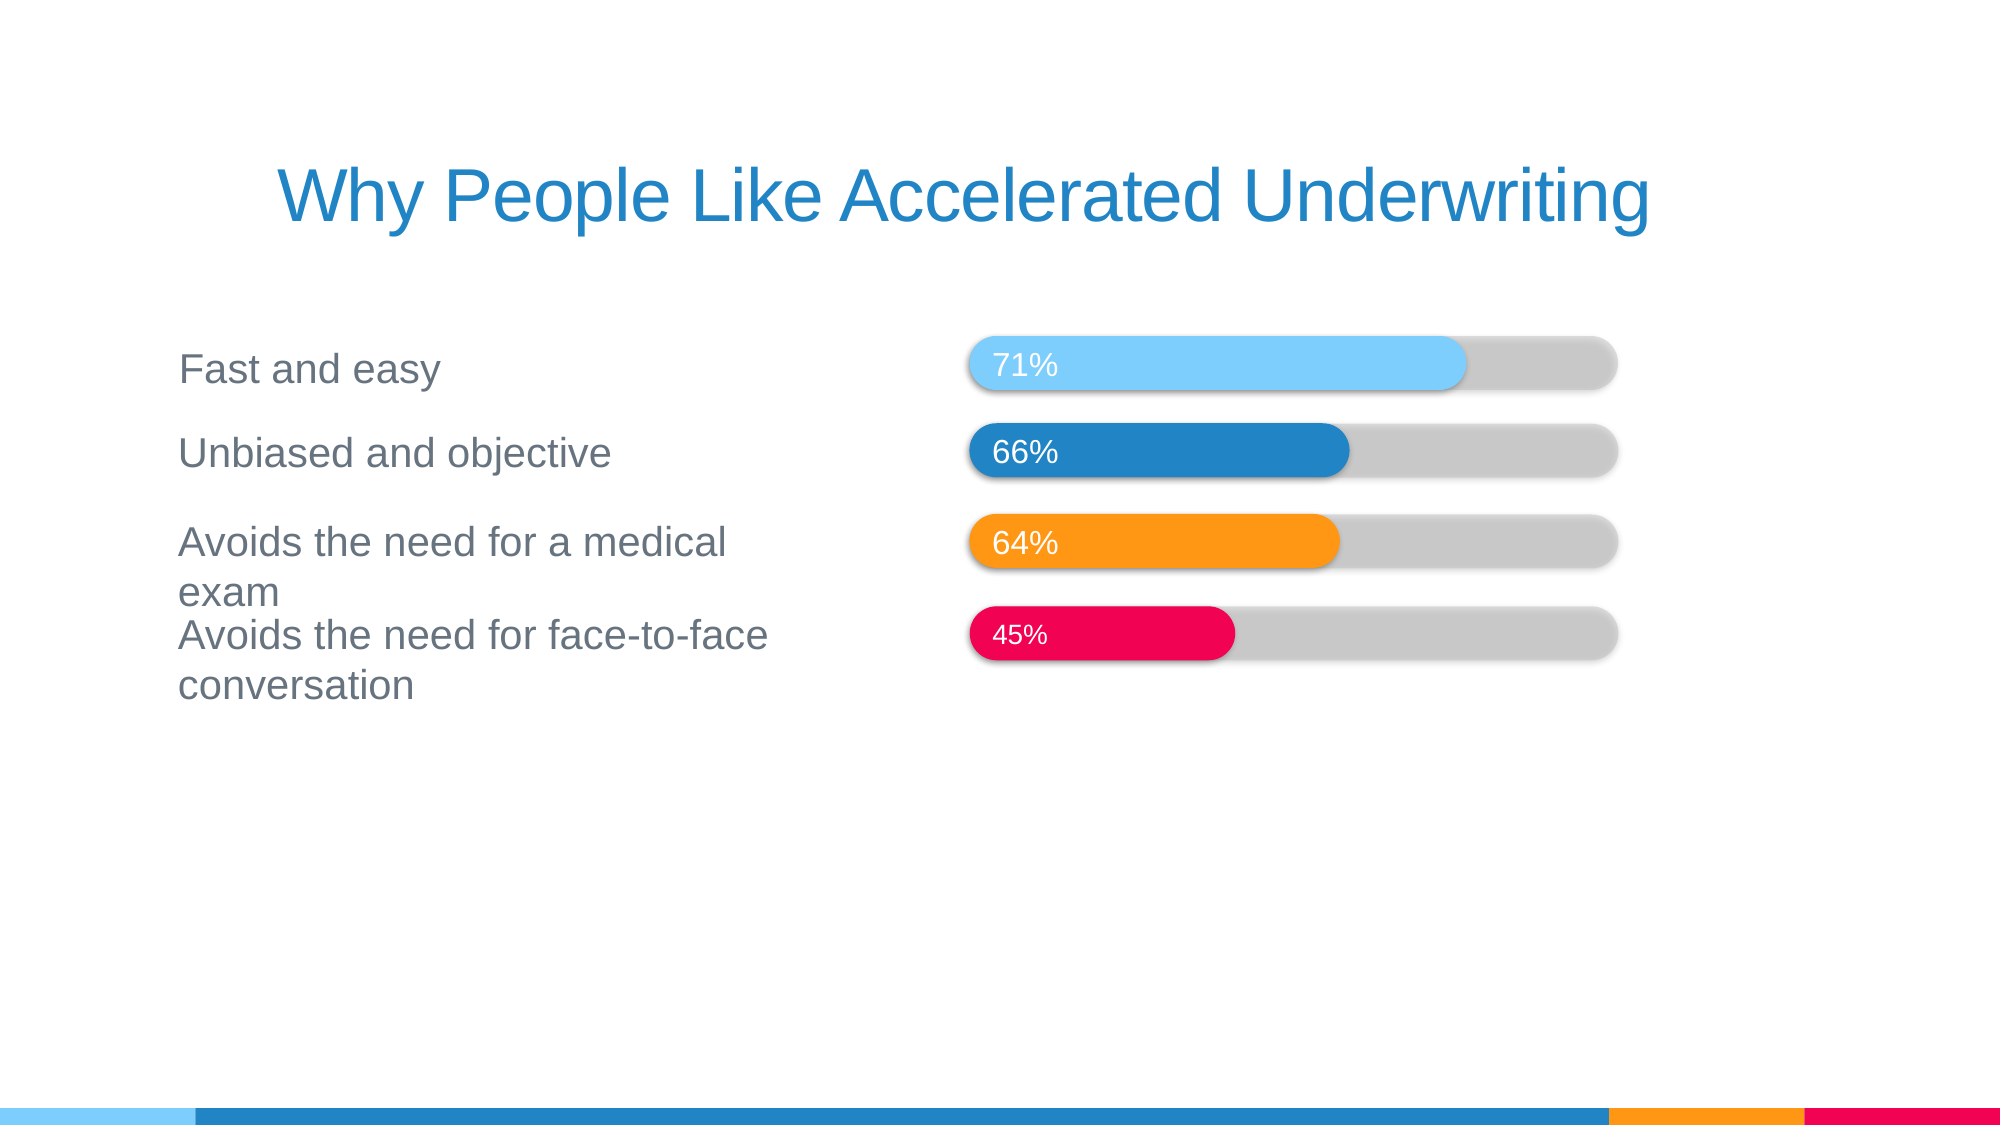

# Why People Like Accelerated Underwriting

Fast and easy
71%
Unbiased and objective
66%
Avoids the need for a medical exam
64%
Avoids the need for face-to-face conversation
45%